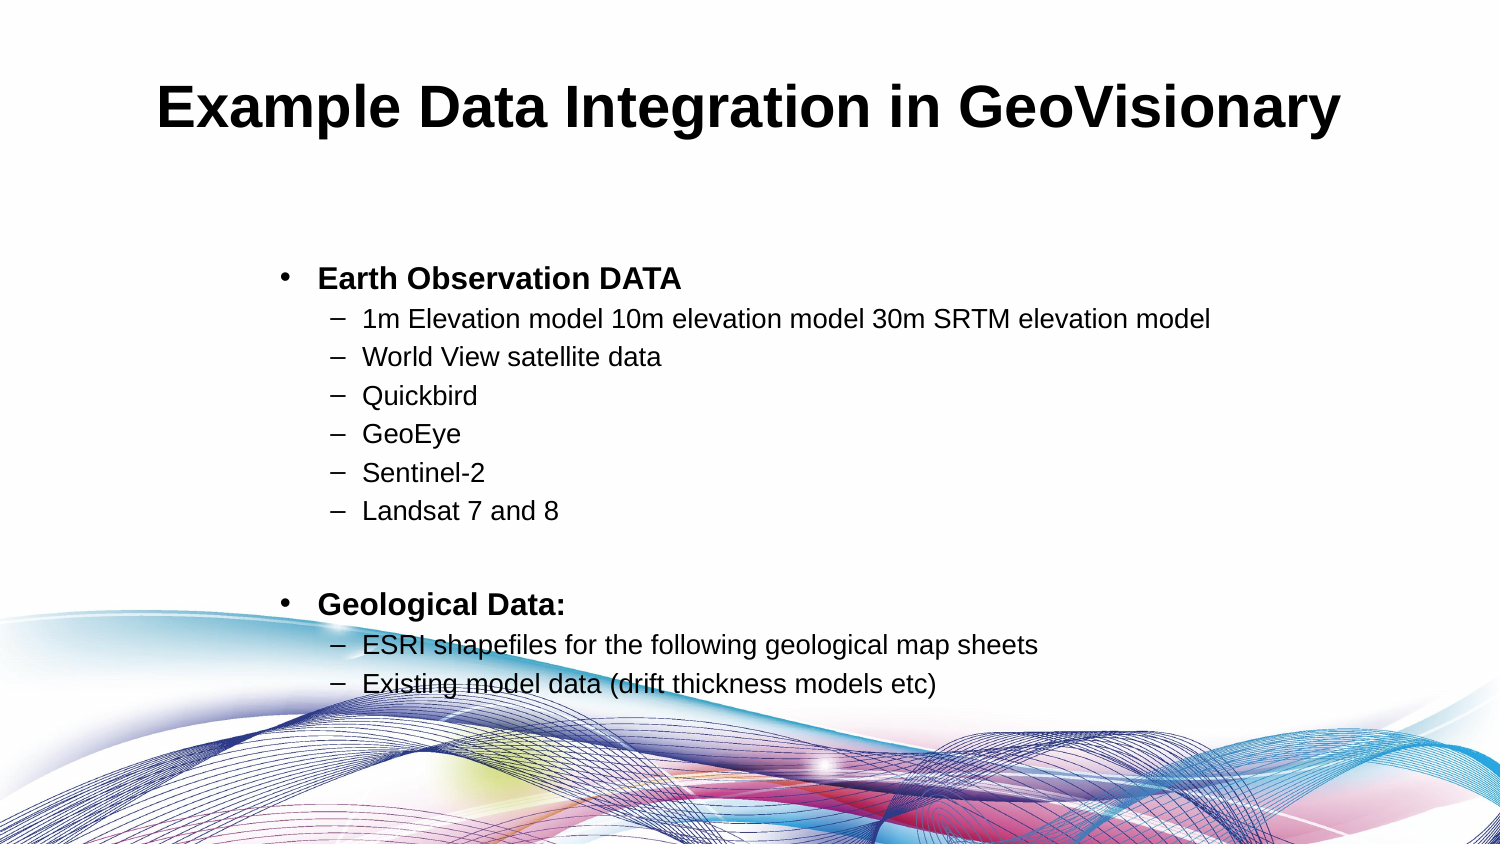

# Example Data Integration in GeoVisionary
Earth Observation DATA
1m Elevation model 10m elevation model 30m SRTM elevation model
World View satellite data
Quickbird
GeoEye
Sentinel-2
Landsat 7 and 8

Geological Data:
ESRI shapefiles for the following geological map sheets
Existing model data (drift thickness models etc)